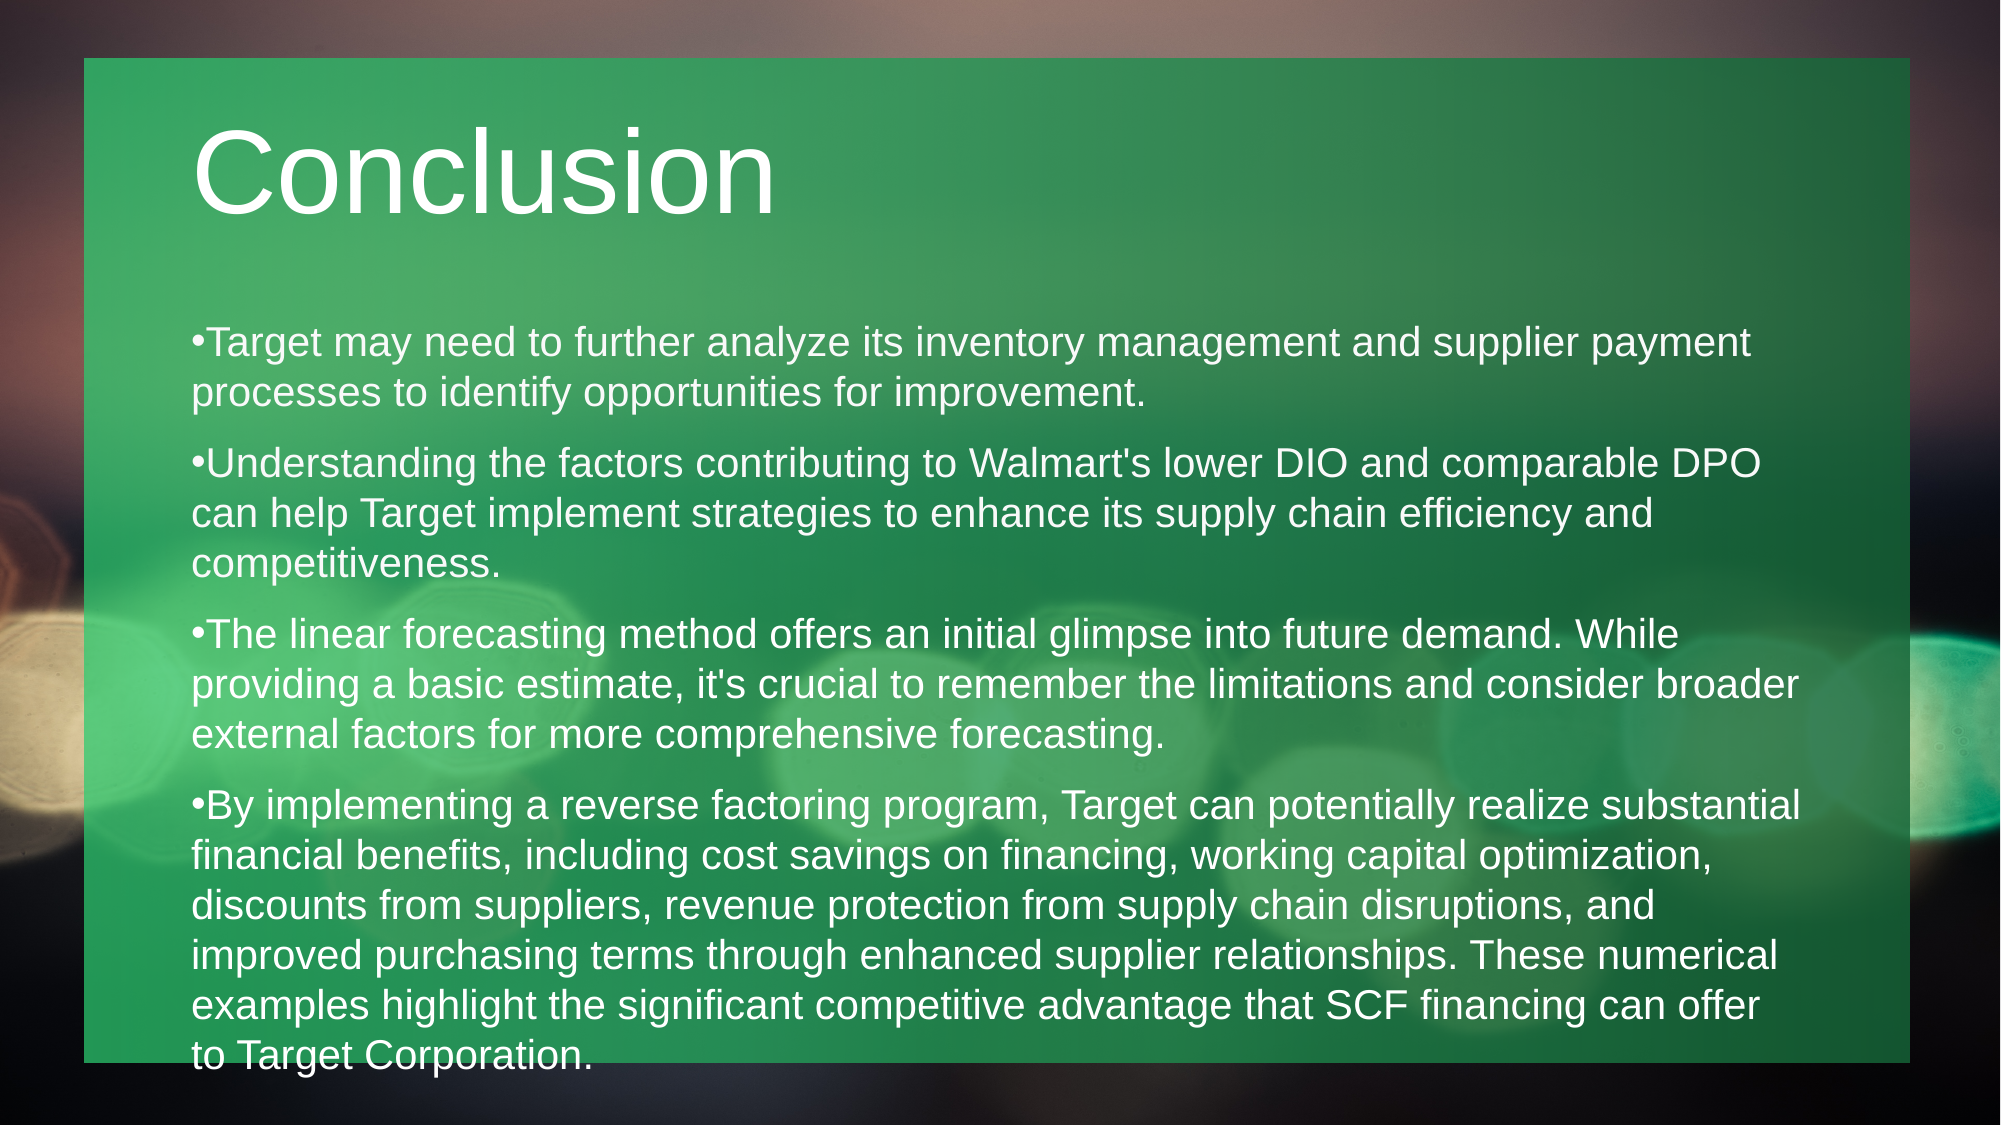

# Conclusion
Target may need to further analyze its inventory management and supplier payment processes to identify opportunities for improvement.
Understanding the factors contributing to Walmart's lower DIO and comparable DPO can help Target implement strategies to enhance its supply chain efficiency and competitiveness.
The linear forecasting method offers an initial glimpse into future demand. While providing a basic estimate, it's crucial to remember the limitations and consider broader external factors for more comprehensive forecasting.
By implementing a reverse factoring program, Target can potentially realize substantial financial benefits, including cost savings on financing, working capital optimization, discounts from suppliers, revenue protection from supply chain disruptions, and improved purchasing terms through enhanced supplier relationships. These numerical examples highlight the significant competitive advantage that SCF financing can offer to Target Corporation.